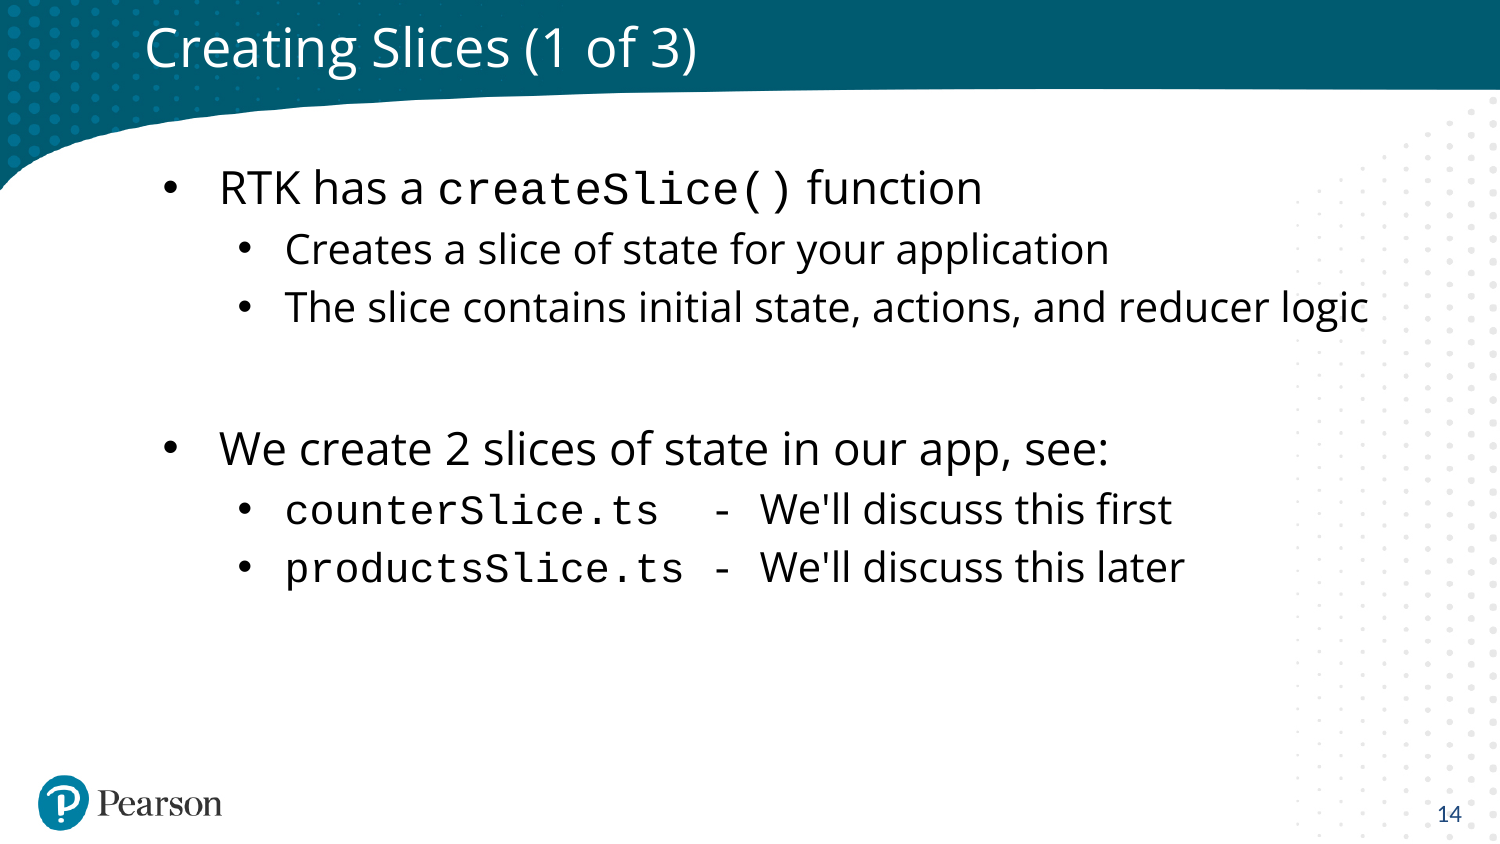

# Creating Slices (1 of 3)
RTK has a createSlice() function
Creates a slice of state for your application
The slice contains initial state, actions, and reducer logic

We create 2 slices of state in our app, see:
counterSlice.ts  - We'll discuss this first
productsSlice.ts - We'll discuss this later

14